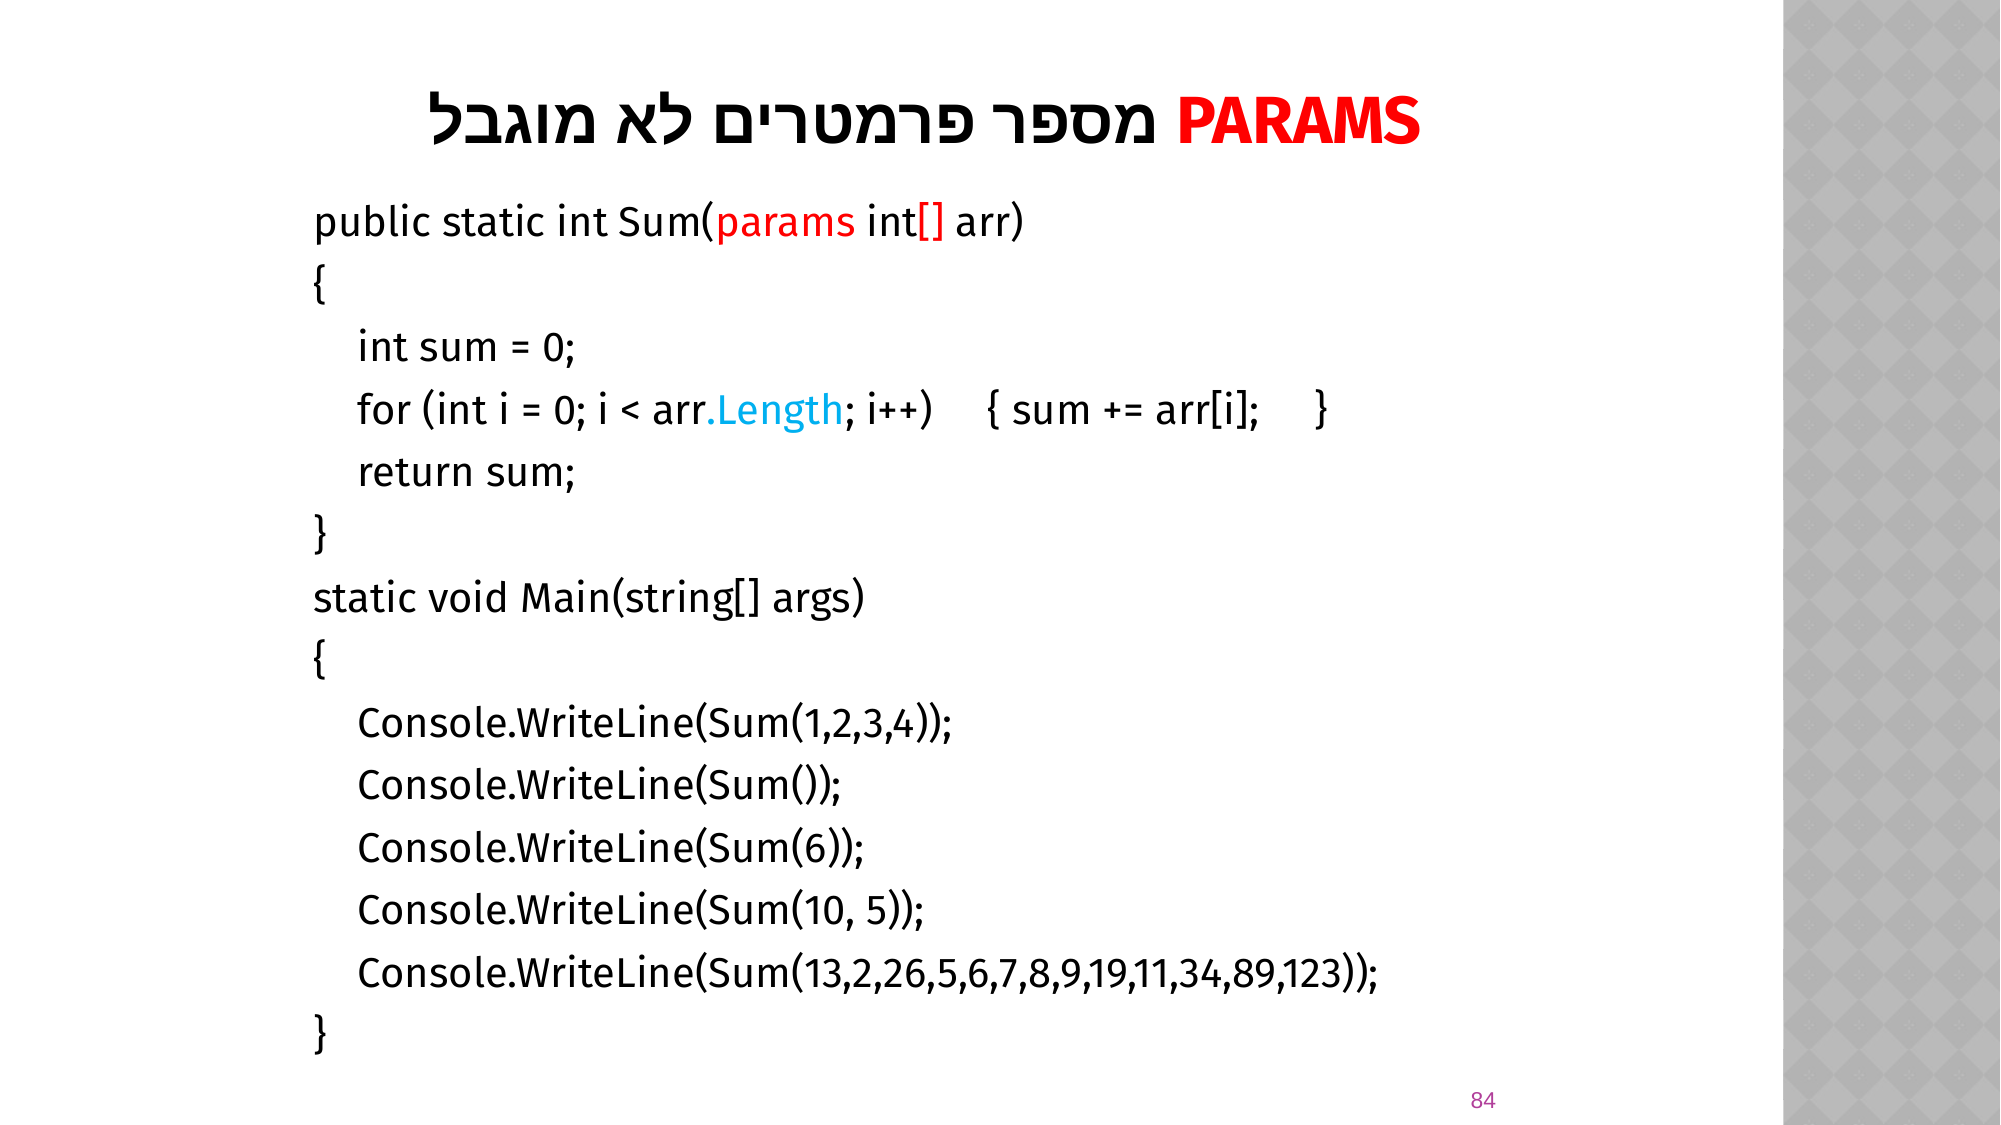

# params מספר פרמטרים לא מוגבל
public static int Sum(params int[] arr)
{
    int sum = 0;
    for (int i = 0; i < arr.Length; i++)     { sum += arr[i];     }
    return sum;
}
static void Main(string[] args)
{
    Console.WriteLine(Sum(1,2,3,4));
    Console.WriteLine(Sum());
    Console.WriteLine(Sum(6));
    Console.WriteLine(Sum(10, 5));
    Console.WriteLine(Sum(13,2,26,5,6,7,8,9,19,11,34,89,123));
}
84